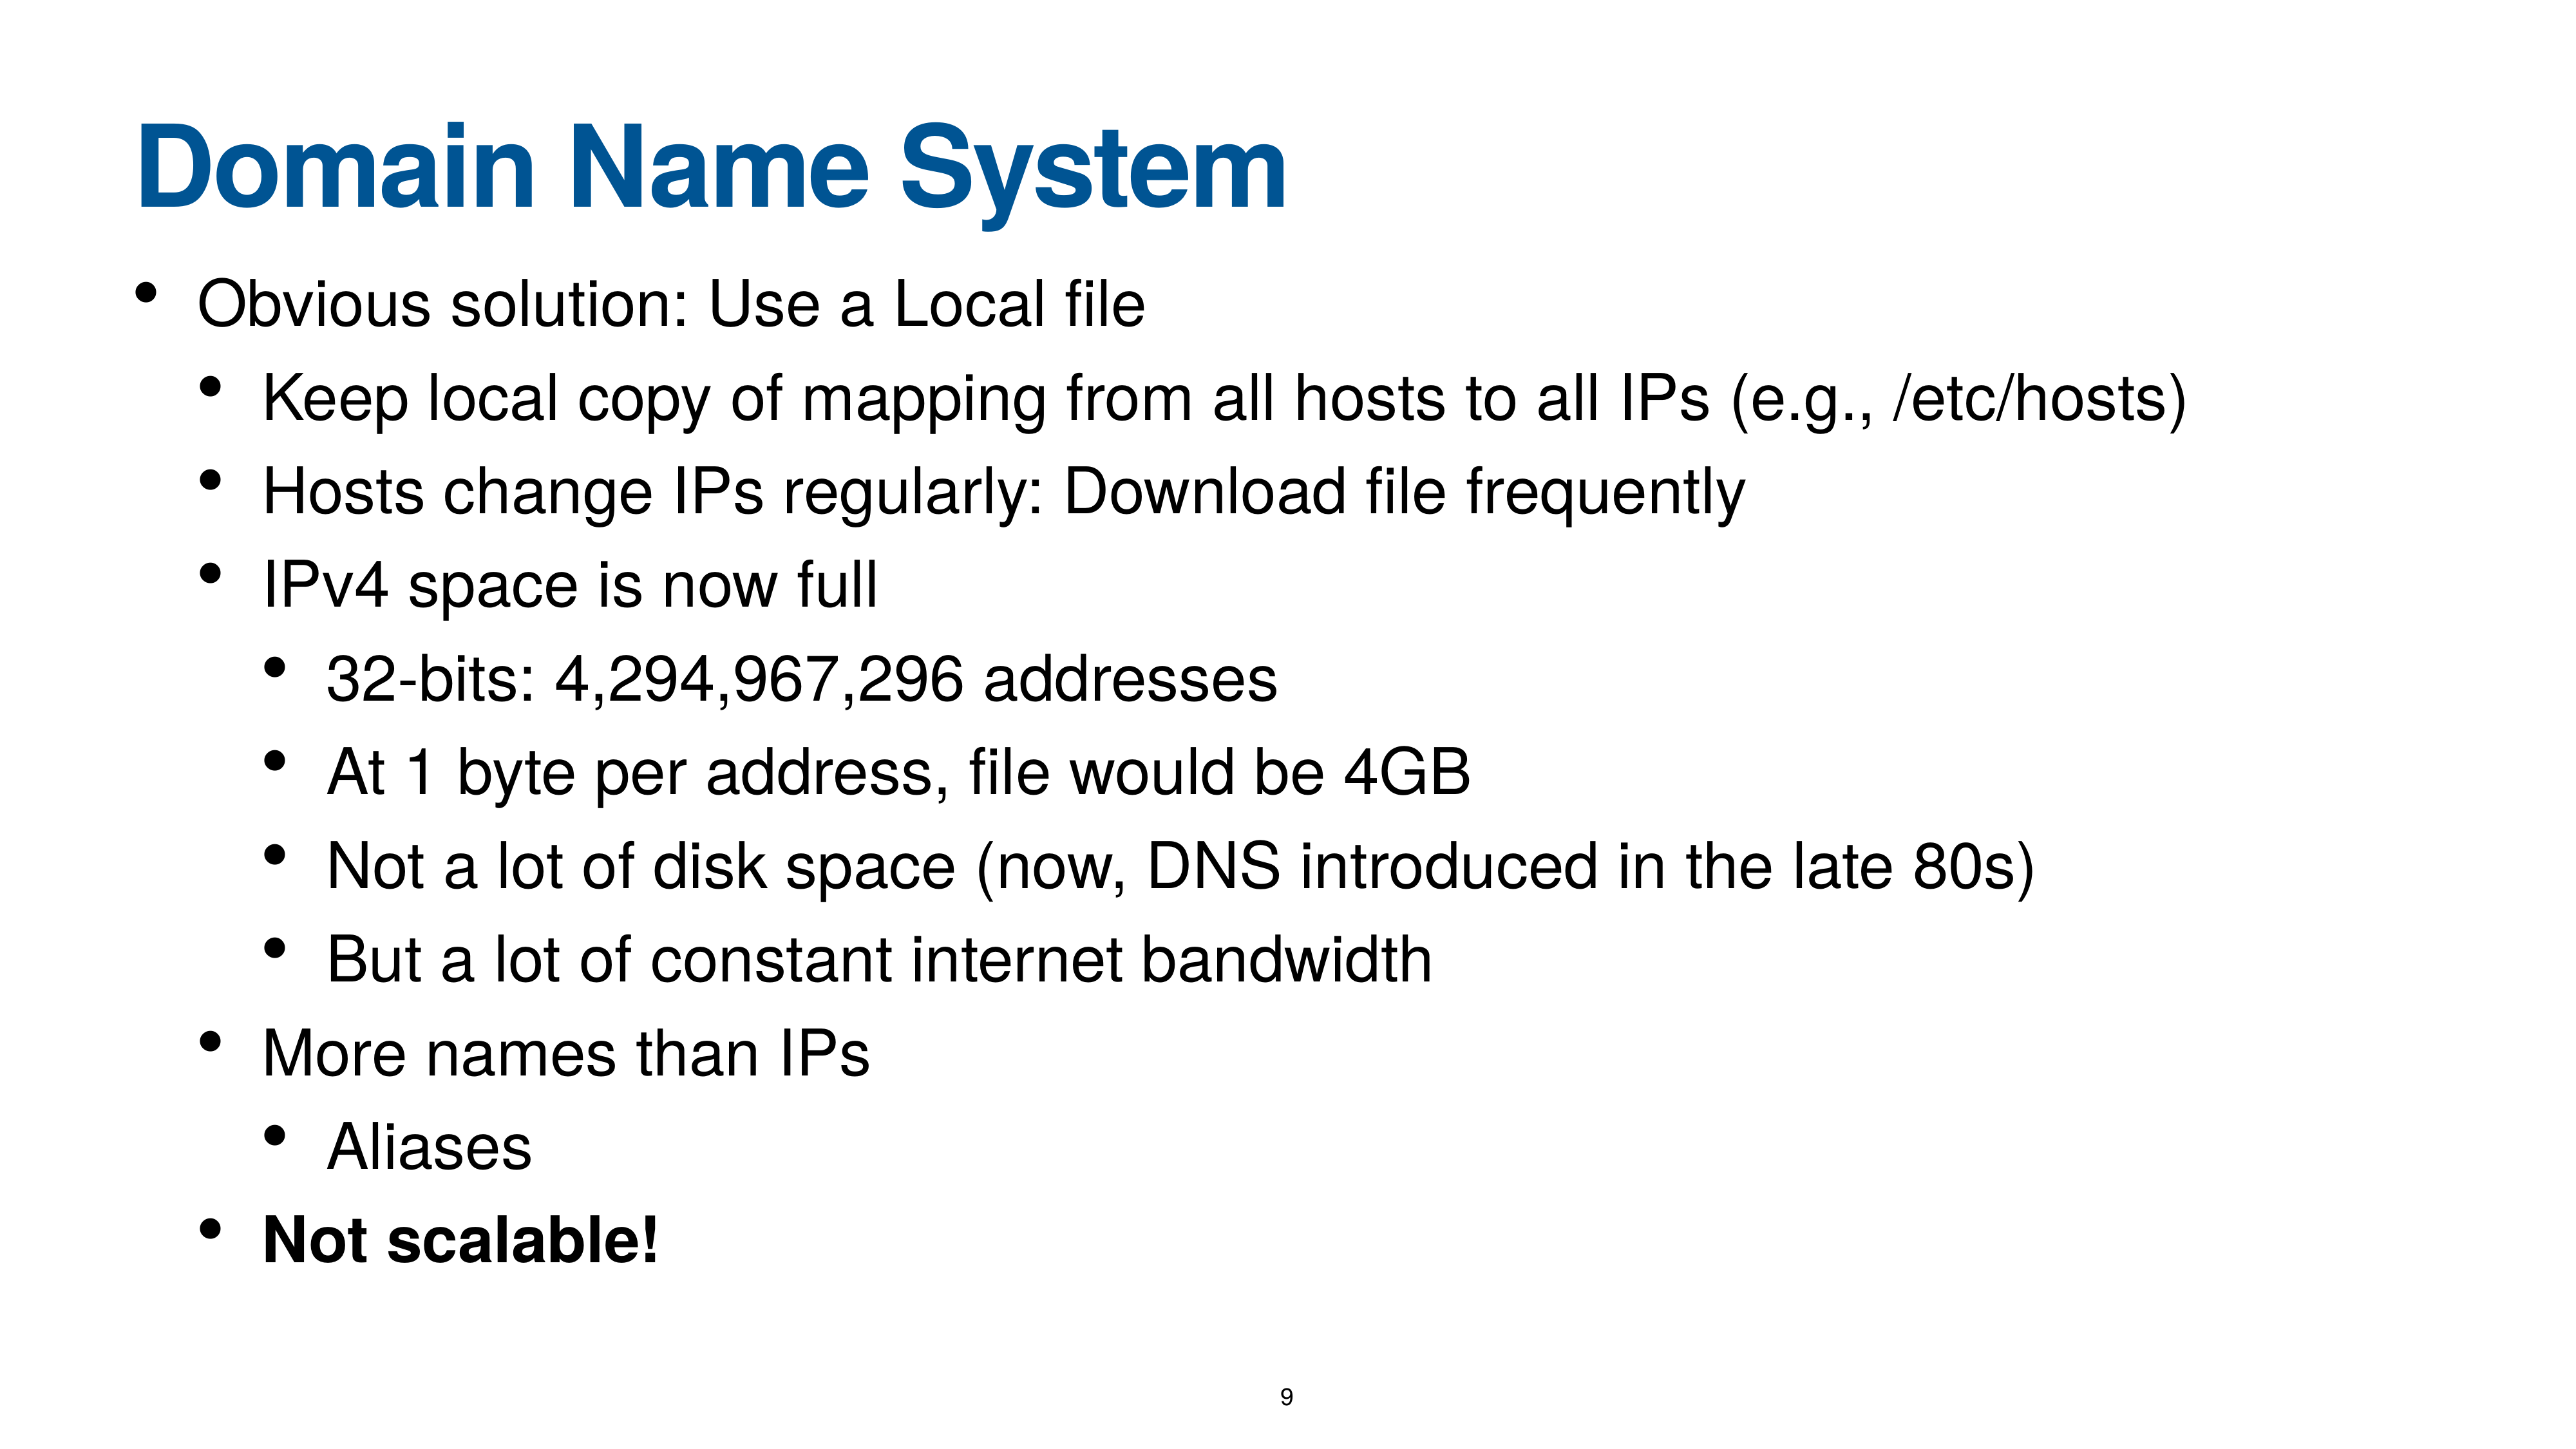

# Domain Name System
Obvious solution: Use a Local file
Keep local copy of mapping from all hosts to all IPs (e.g., /etc/hosts)
Hosts change IPs regularly: Download file frequently
IPv4 space is now full
32-bits: 4,294,967,296 addresses
At 1 byte per address, file would be 4GB
Not a lot of disk space (now, DNS introduced in the late 80s)
But a lot of constant internet bandwidth
More names than IPs
Aliases
Not scalable!
9